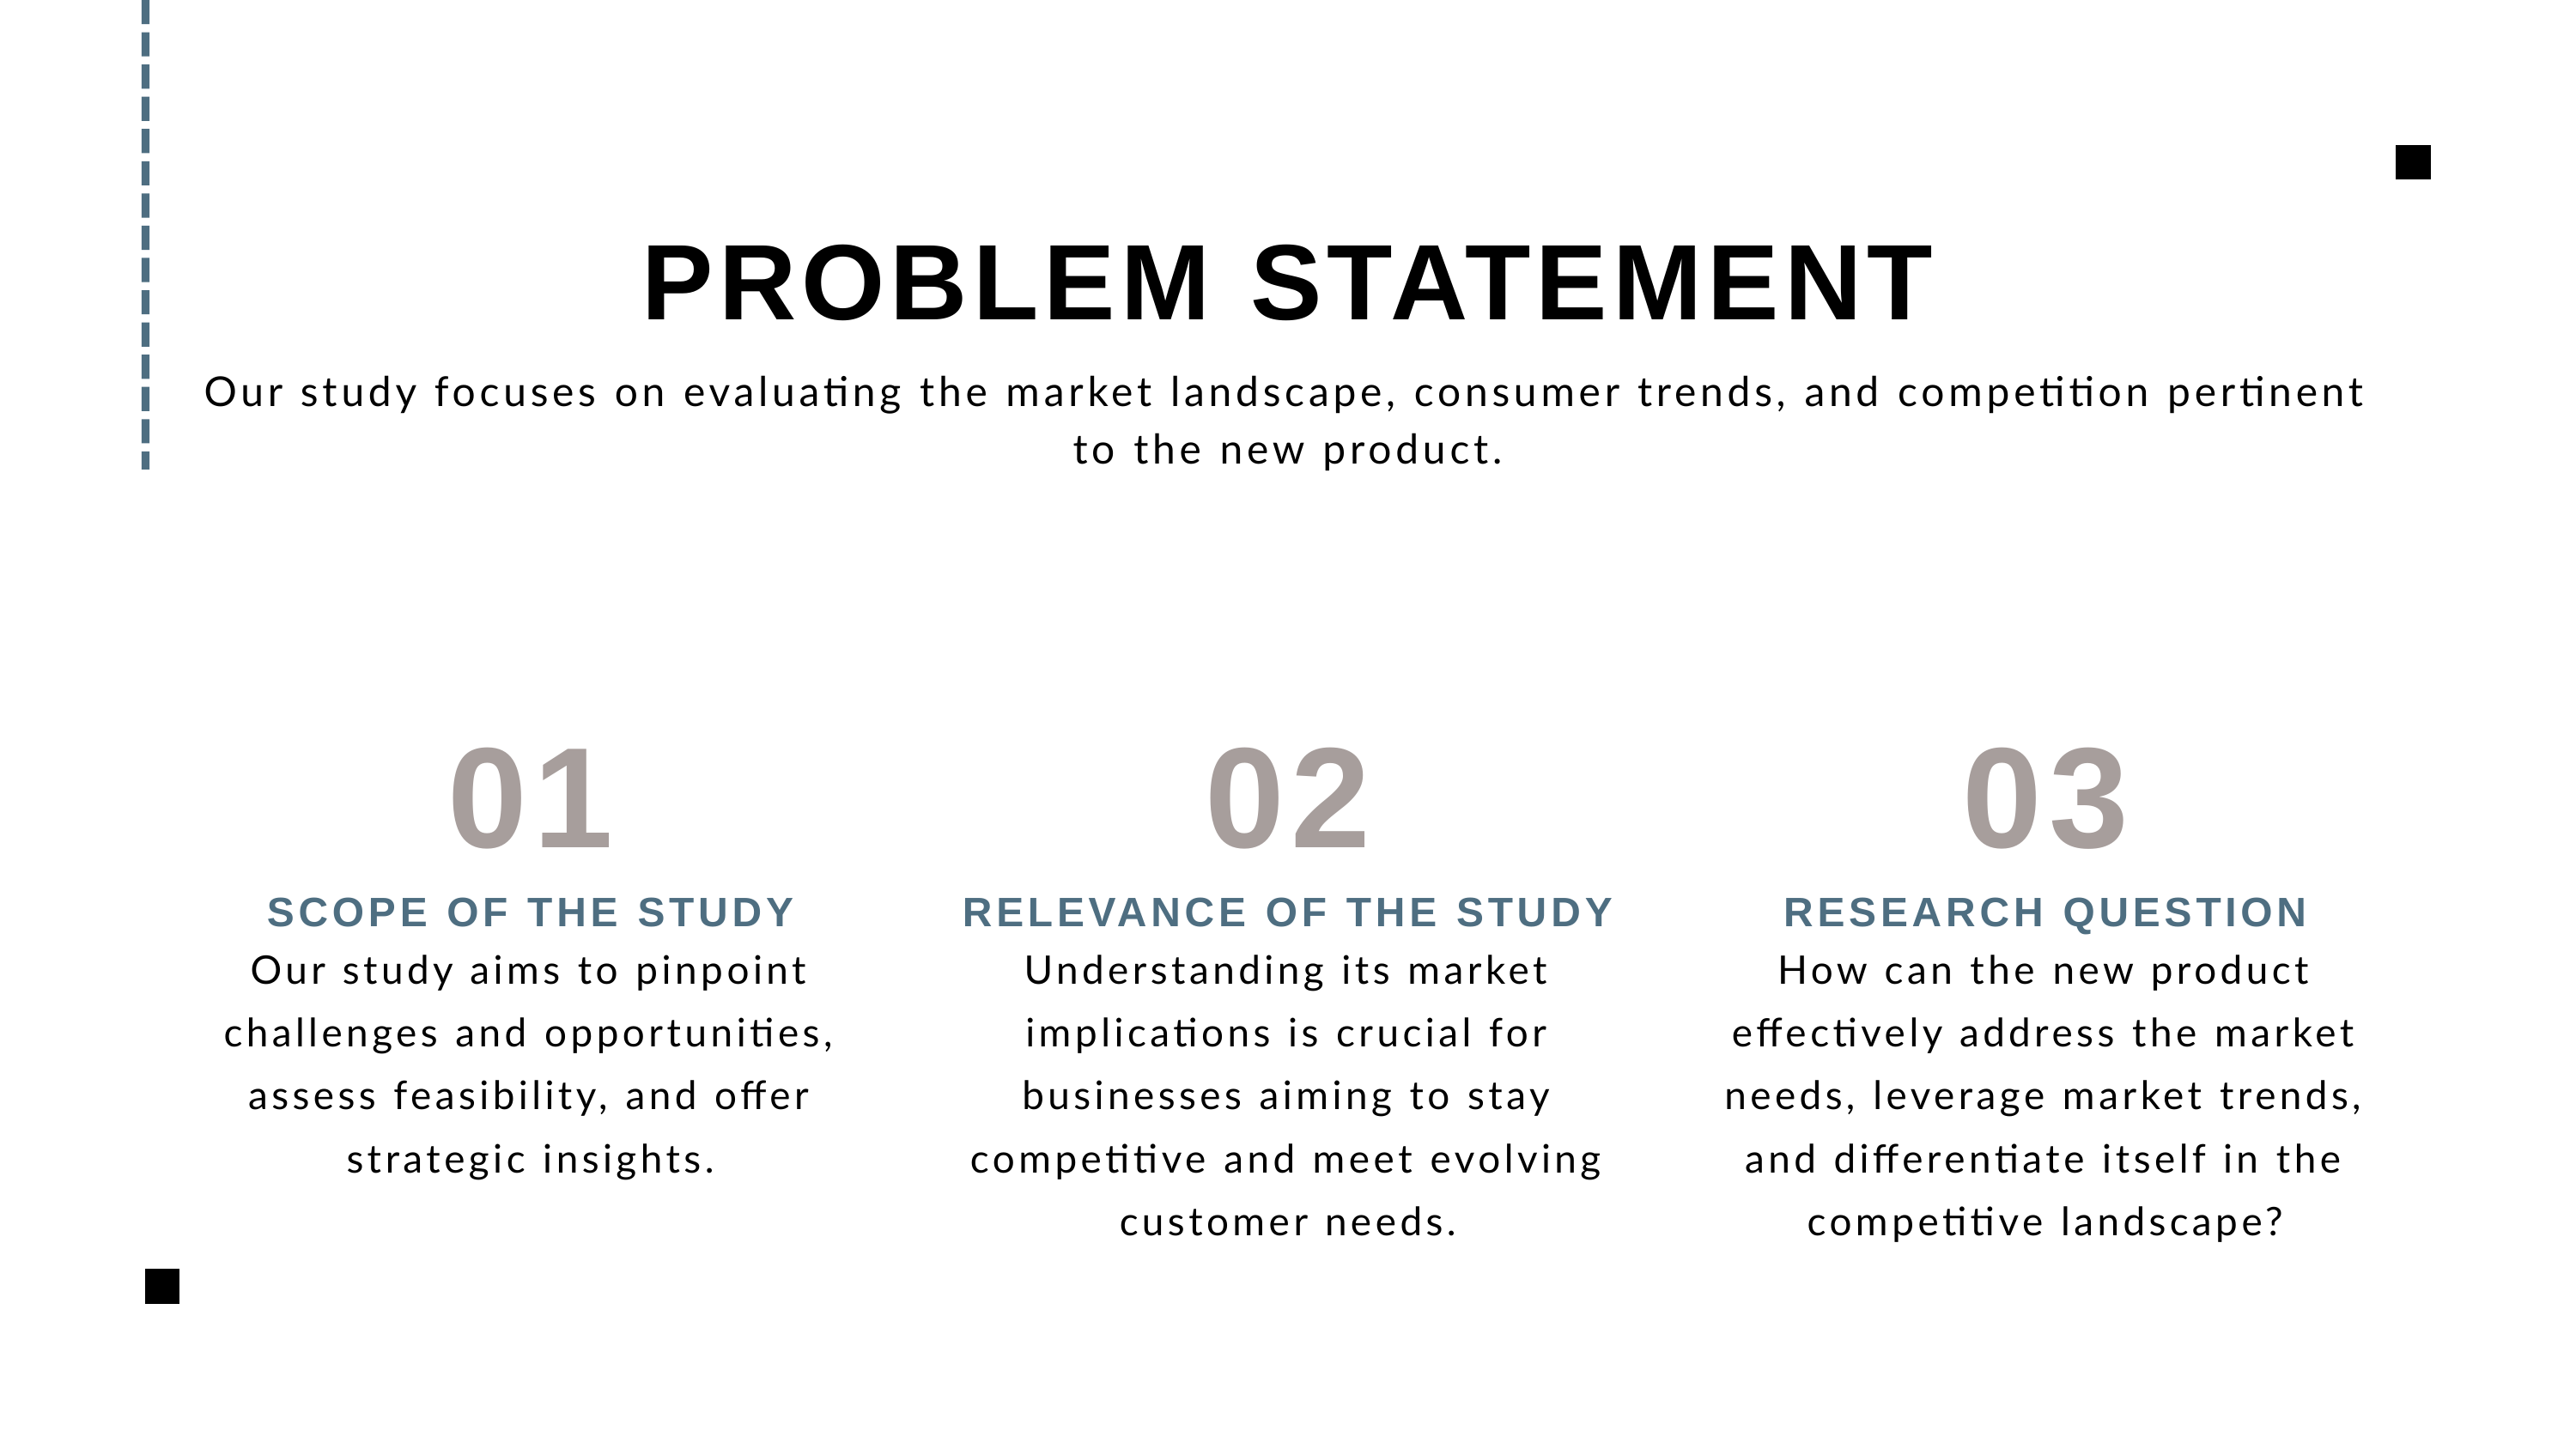

PROBLEM STATEMENT
Our study focuses on evaluating the market landscape, consumer trends, and competition pertinent to the new product.
01
02
03
SCOPE OF THE STUDY
RELEVANCE OF THE STUDY
RESEARCH QUESTION
Our study aims to pinpoint challenges and opportunities, assess feasibility, and offer strategic insights.
Understanding its market implications is crucial for businesses aiming to stay competitive and meet evolving customer needs.
How can the new product effectively address the market needs, leverage market trends, and differentiate itself in the competitive landscape?